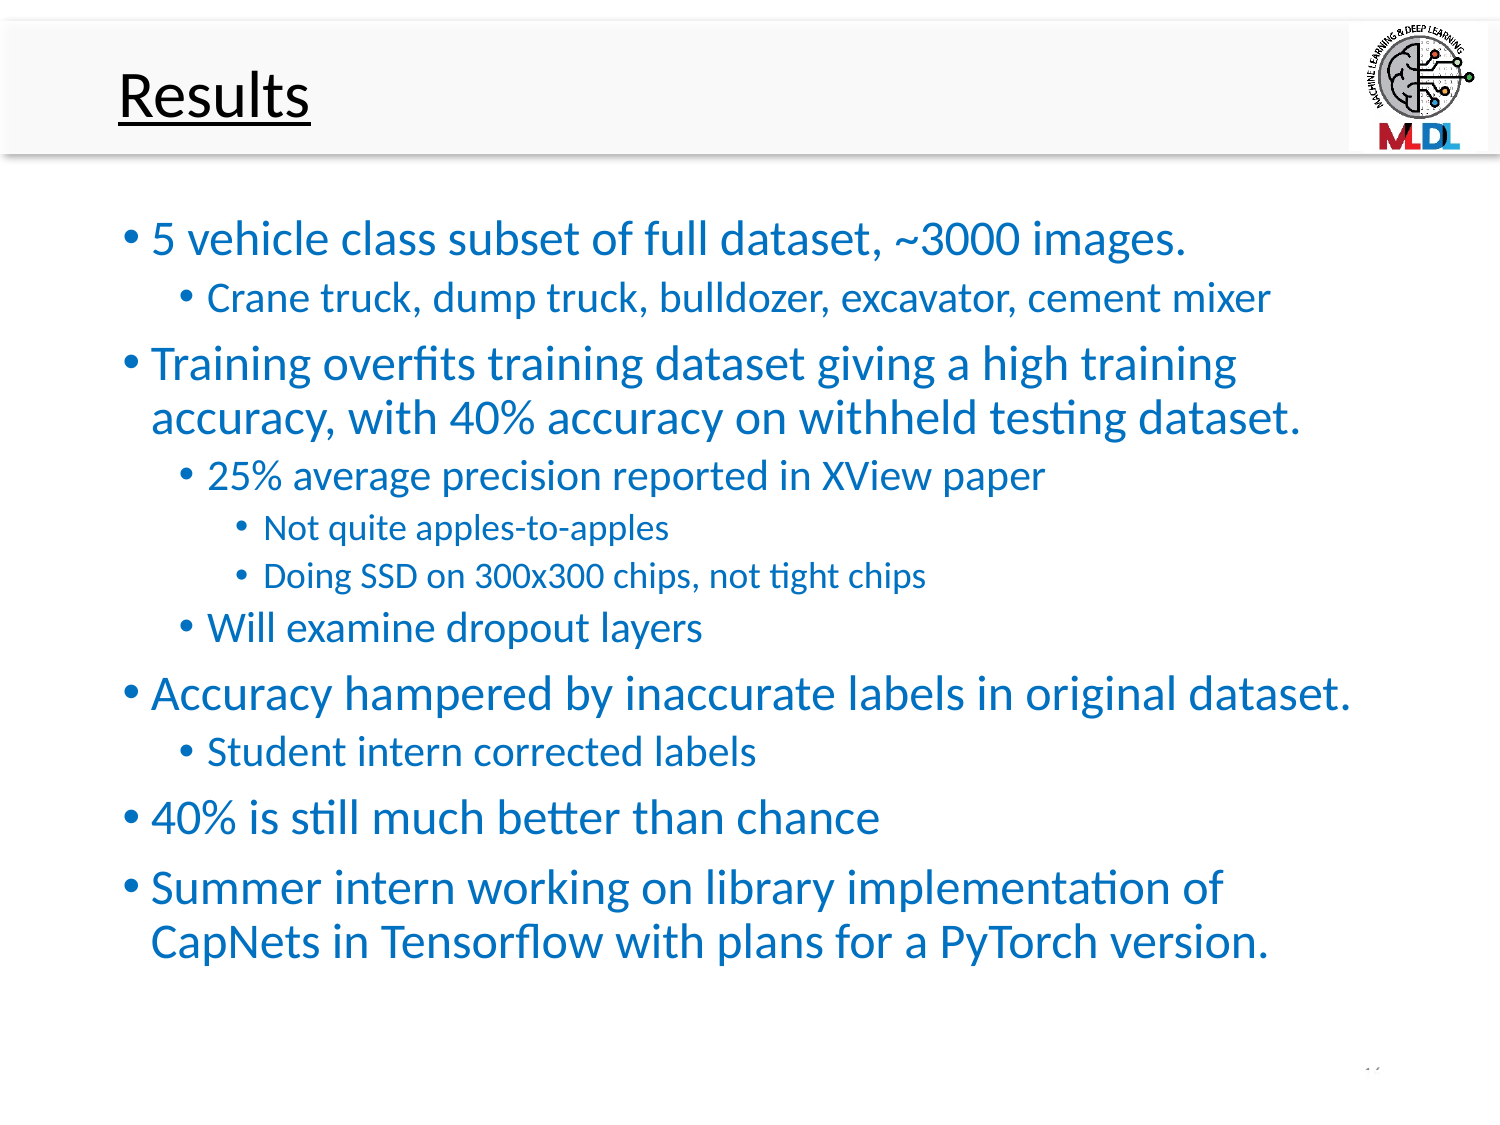

# Results
5 vehicle class subset of full dataset, ~3000 images.
Crane truck, dump truck, bulldozer, excavator, cement mixer
Training overfits training dataset giving a high training accuracy, with 40% accuracy on withheld testing dataset.
25% average precision reported in XView paper
Not quite apples-to-apples
Doing SSD on 300x300 chips, not tight chips
Will examine dropout layers
Accuracy hampered by inaccurate labels in original dataset.
Student intern corrected labels
40% is still much better than chance
Summer intern working on library implementation of CapNets in Tensorflow with plans for a PyTorch version.

16